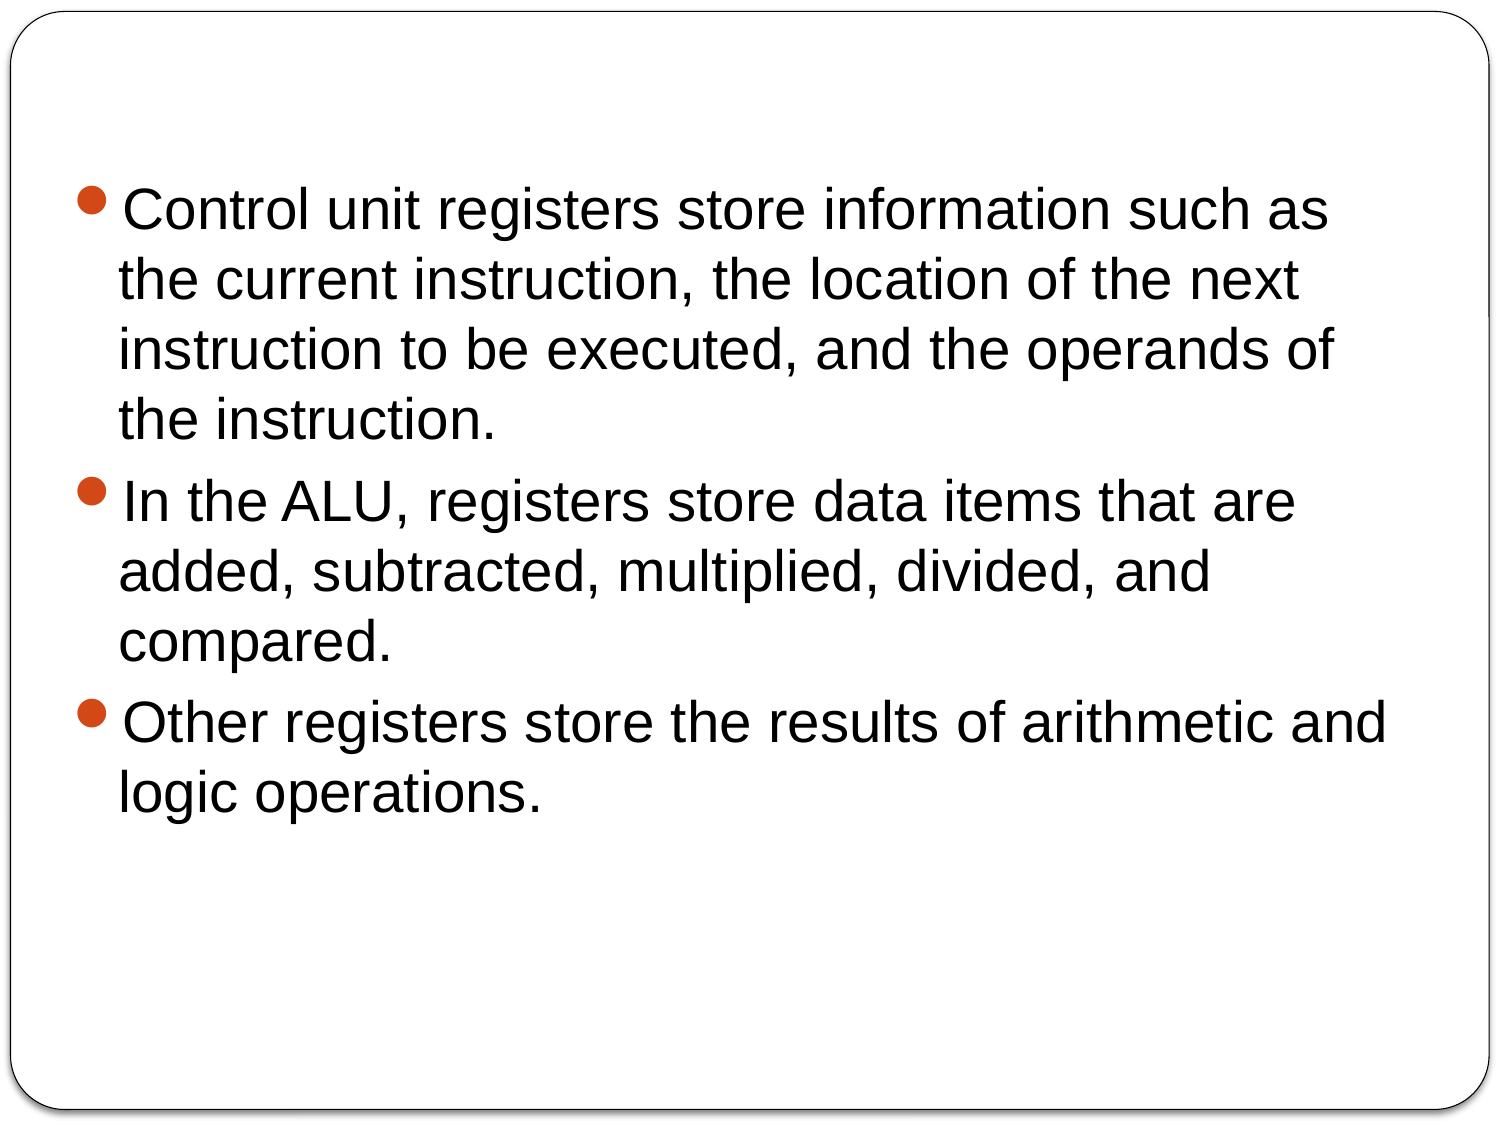

Control unit registers store information such as the current instruction, the location of the next instruction to be executed, and the operands of the instruction.
In the ALU, registers store data items that are added, subtracted, multiplied, divided, and compared.
Other registers store the results of arithmetic and logic operations.